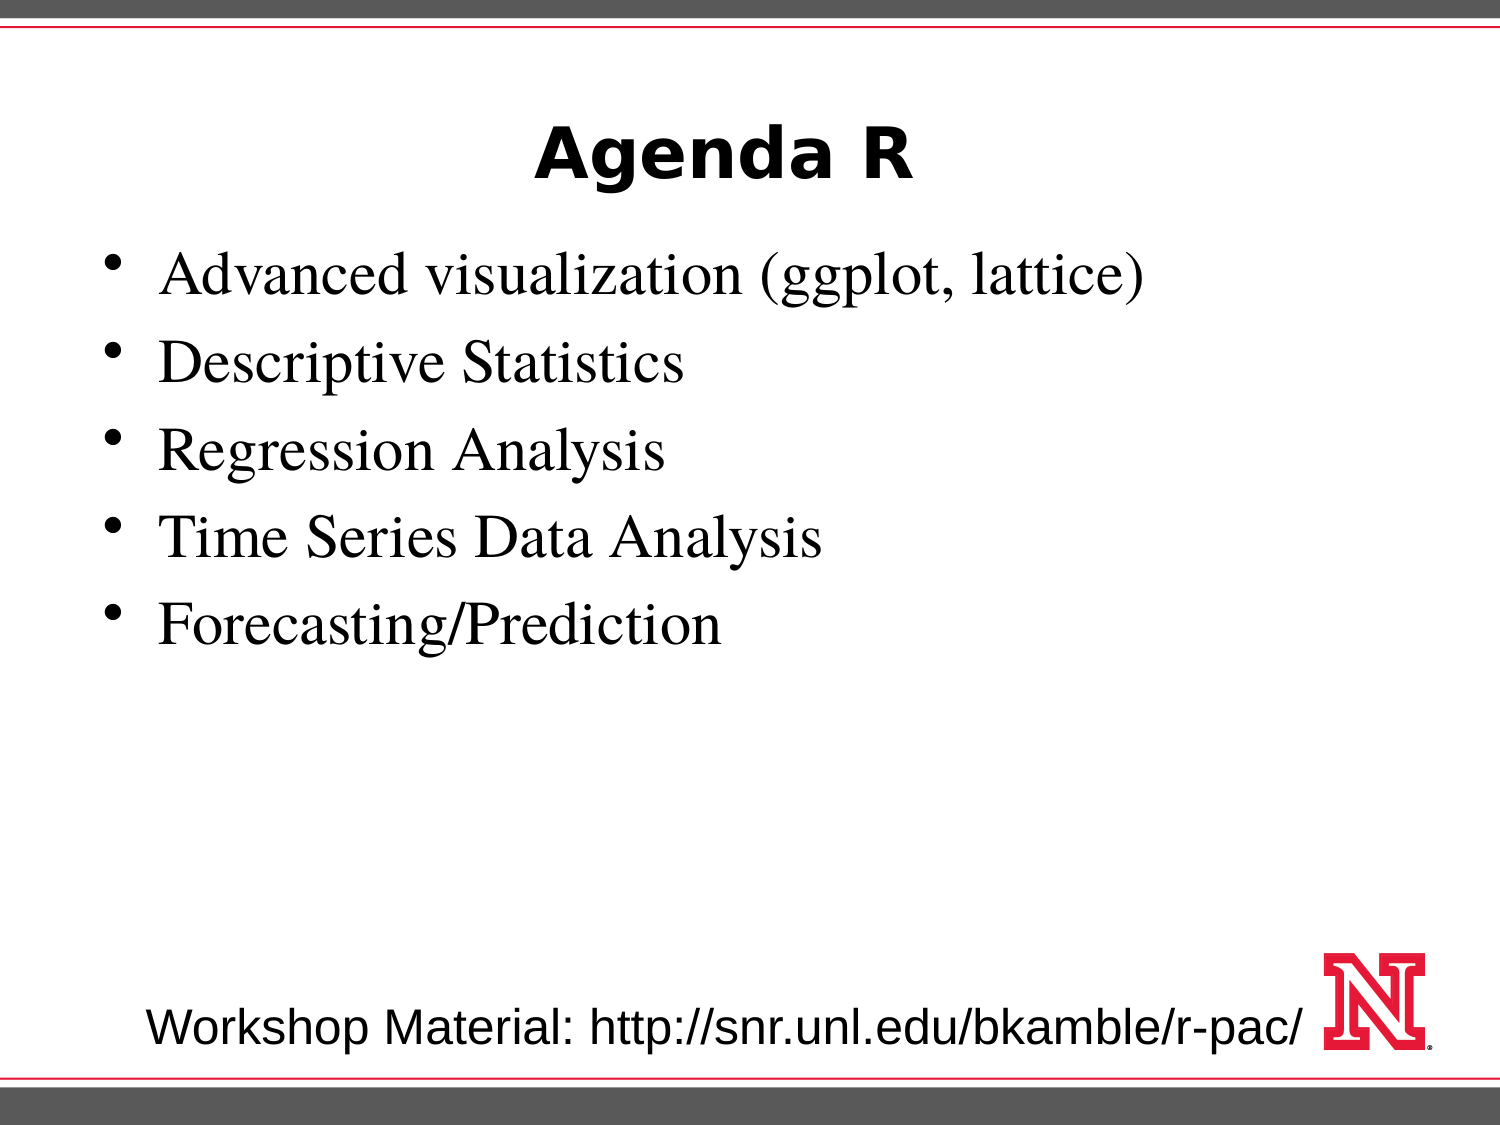

# Agenda R
Advanced visualization (ggplot, lattice)
Descriptive Statistics
Regression Analysis
Time Series Data Analysis
Forecasting/Prediction

Workshop Material: http://snr.unl.edu/bkamble/r-pac/